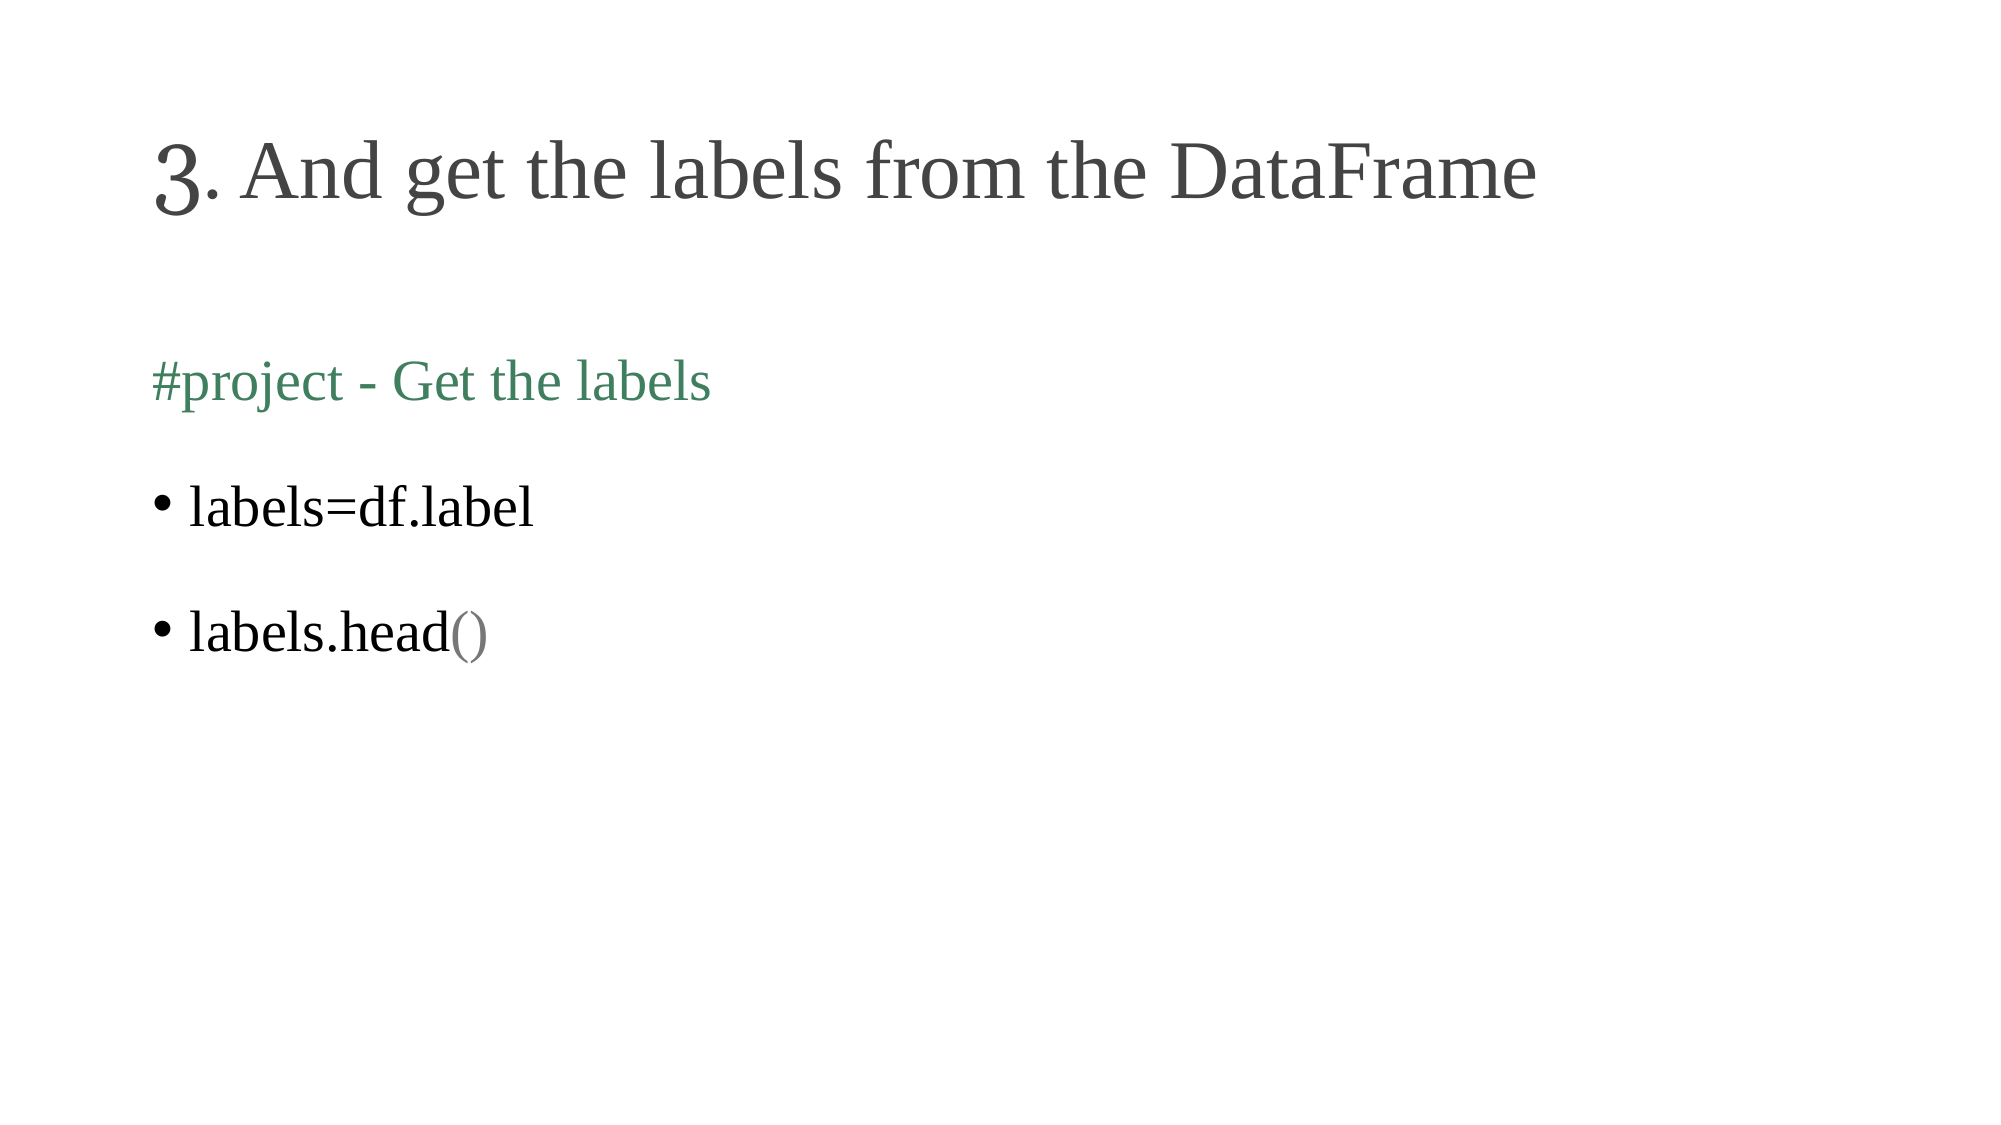

# 3. And get the labels from the DataFrame
#project - Get the labels
labels=df.label
labels.head()